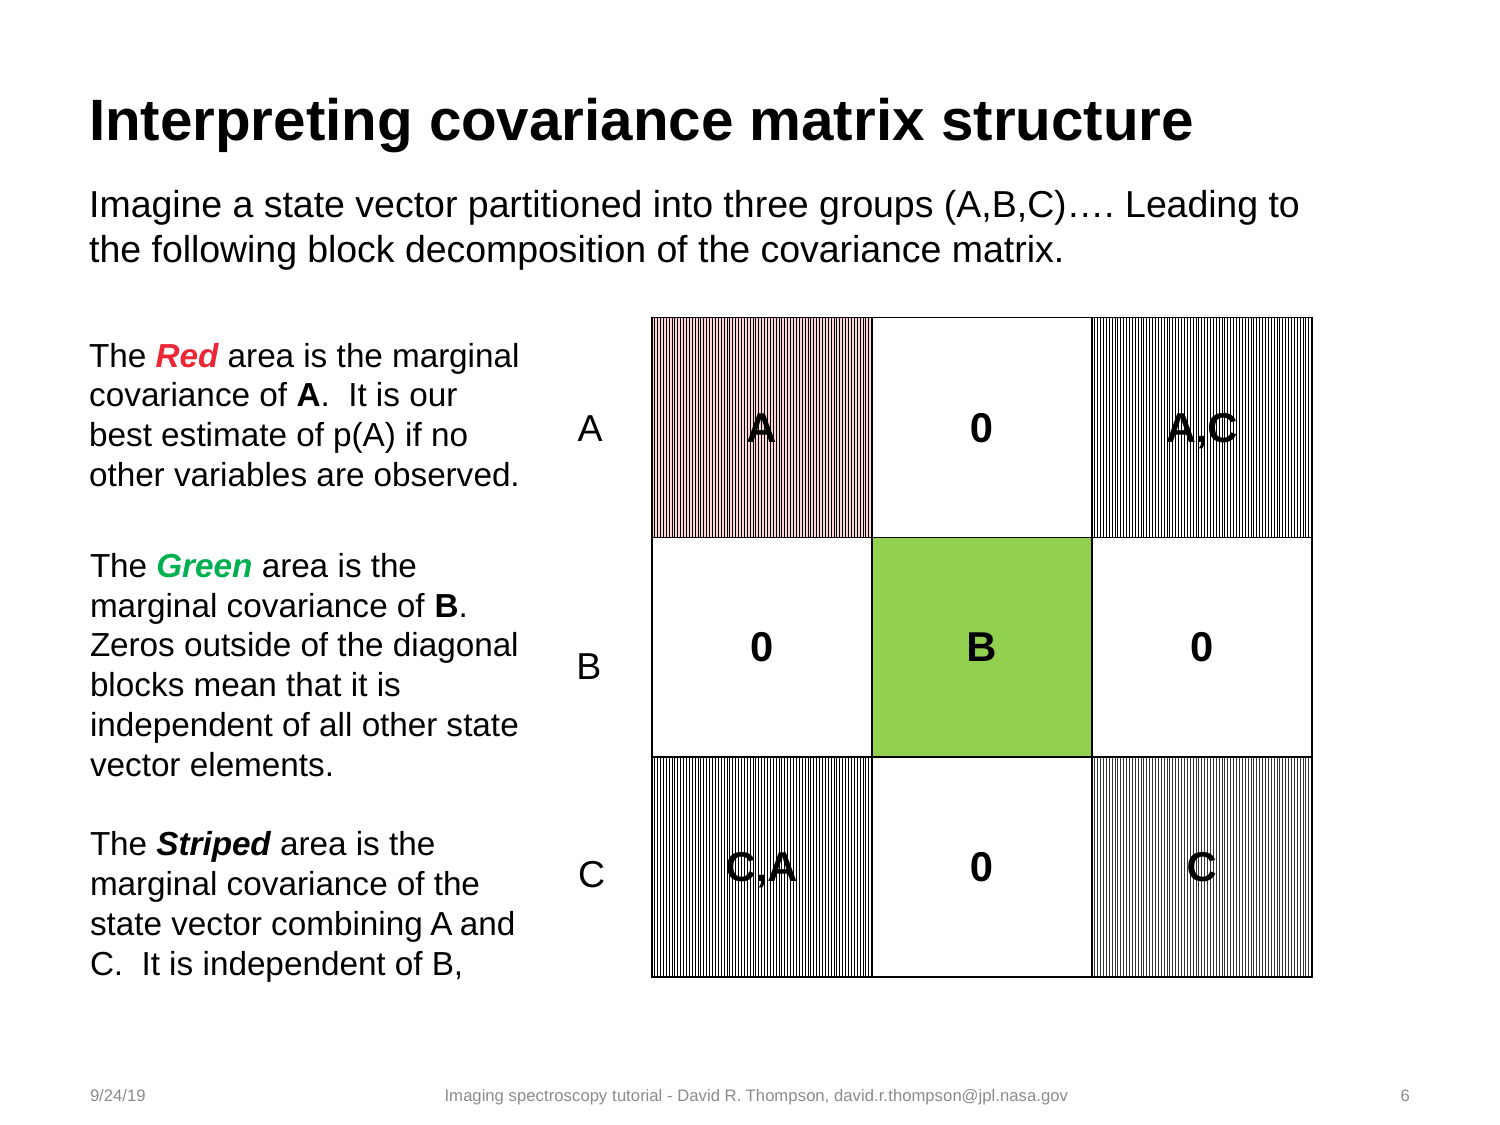

# Interpreting covariance matrix structure
Imagine a state vector partitioned into three groups (A,B,C)…. Leading to the following block decomposition of the covariance matrix.
| A | 0 | A,C |
| --- | --- | --- |
| 0 | B | 0 |
| C,A | 0 | C |
The Red area is the marginal covariance of A.  It is our best estimate of p(A) if no other variables are observed.
A
The Green area is the marginal covariance of B.  Zeros outside of the diagonal blocks mean that it is independent of all other state vector elements.
B
The Striped area is the marginal covariance of the state vector combining A and C.  It is independent of B,
C
9/24/19
Imaging spectroscopy tutorial - David R. Thompson, david.r.thompson@jpl.nasa.gov
6